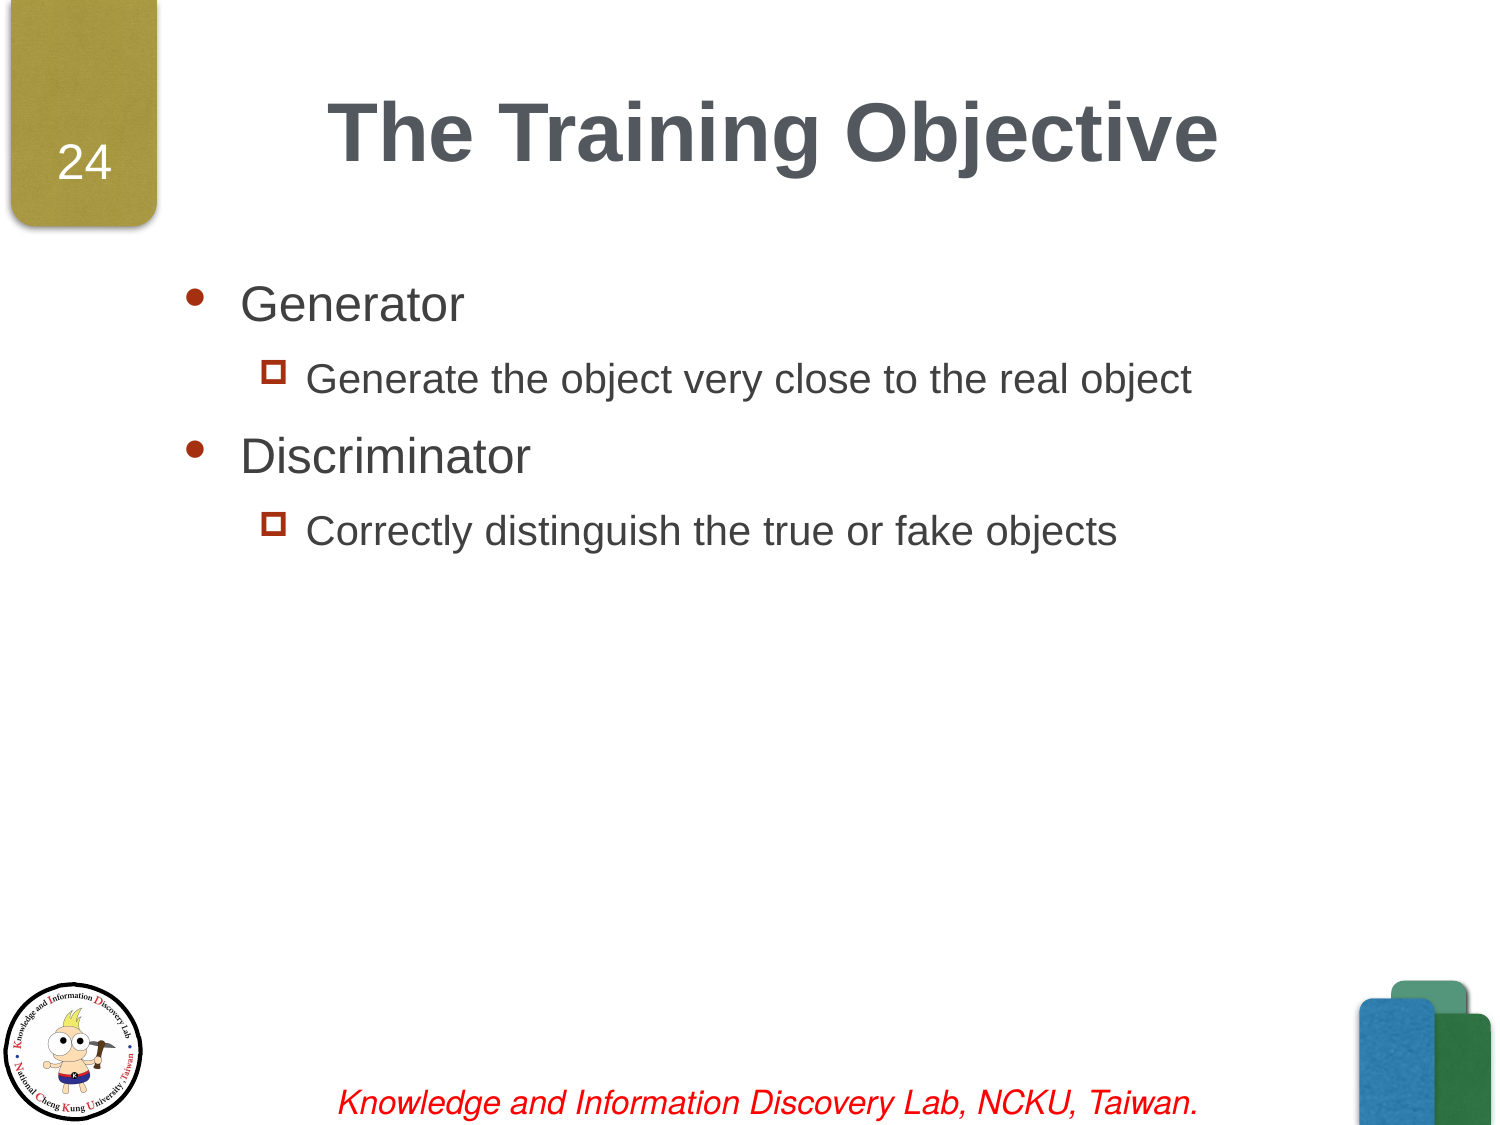

# The Training Objective
24
Generator
Generate the object very close to the real object
Discriminator
Correctly distinguish the true or fake objects